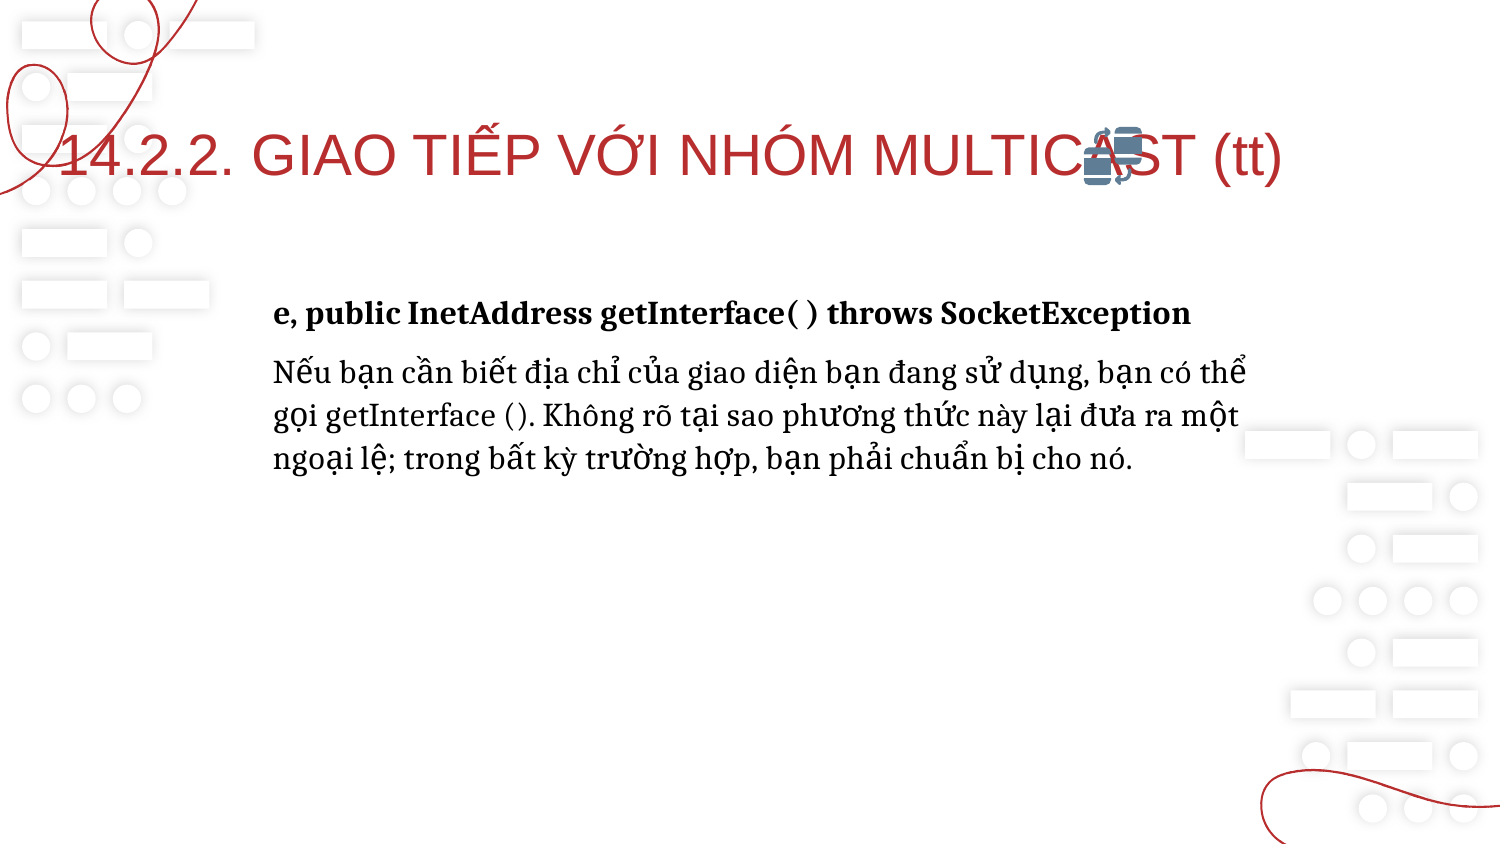

14.2.2. GIAO TIẾP VỚI NHÓM MULTICAST (tt)

e, public InetAddress getInterface( ) throws SocketException
Nếu bạn cần biết địa chỉ của giao diện bạn đang sử dụng, bạn có thể gọi getInterface (). Không rõ tại sao phương thức này lại đưa ra một ngoại lệ; trong bất kỳ trường hợp, bạn phải chuẩn bị cho nó.